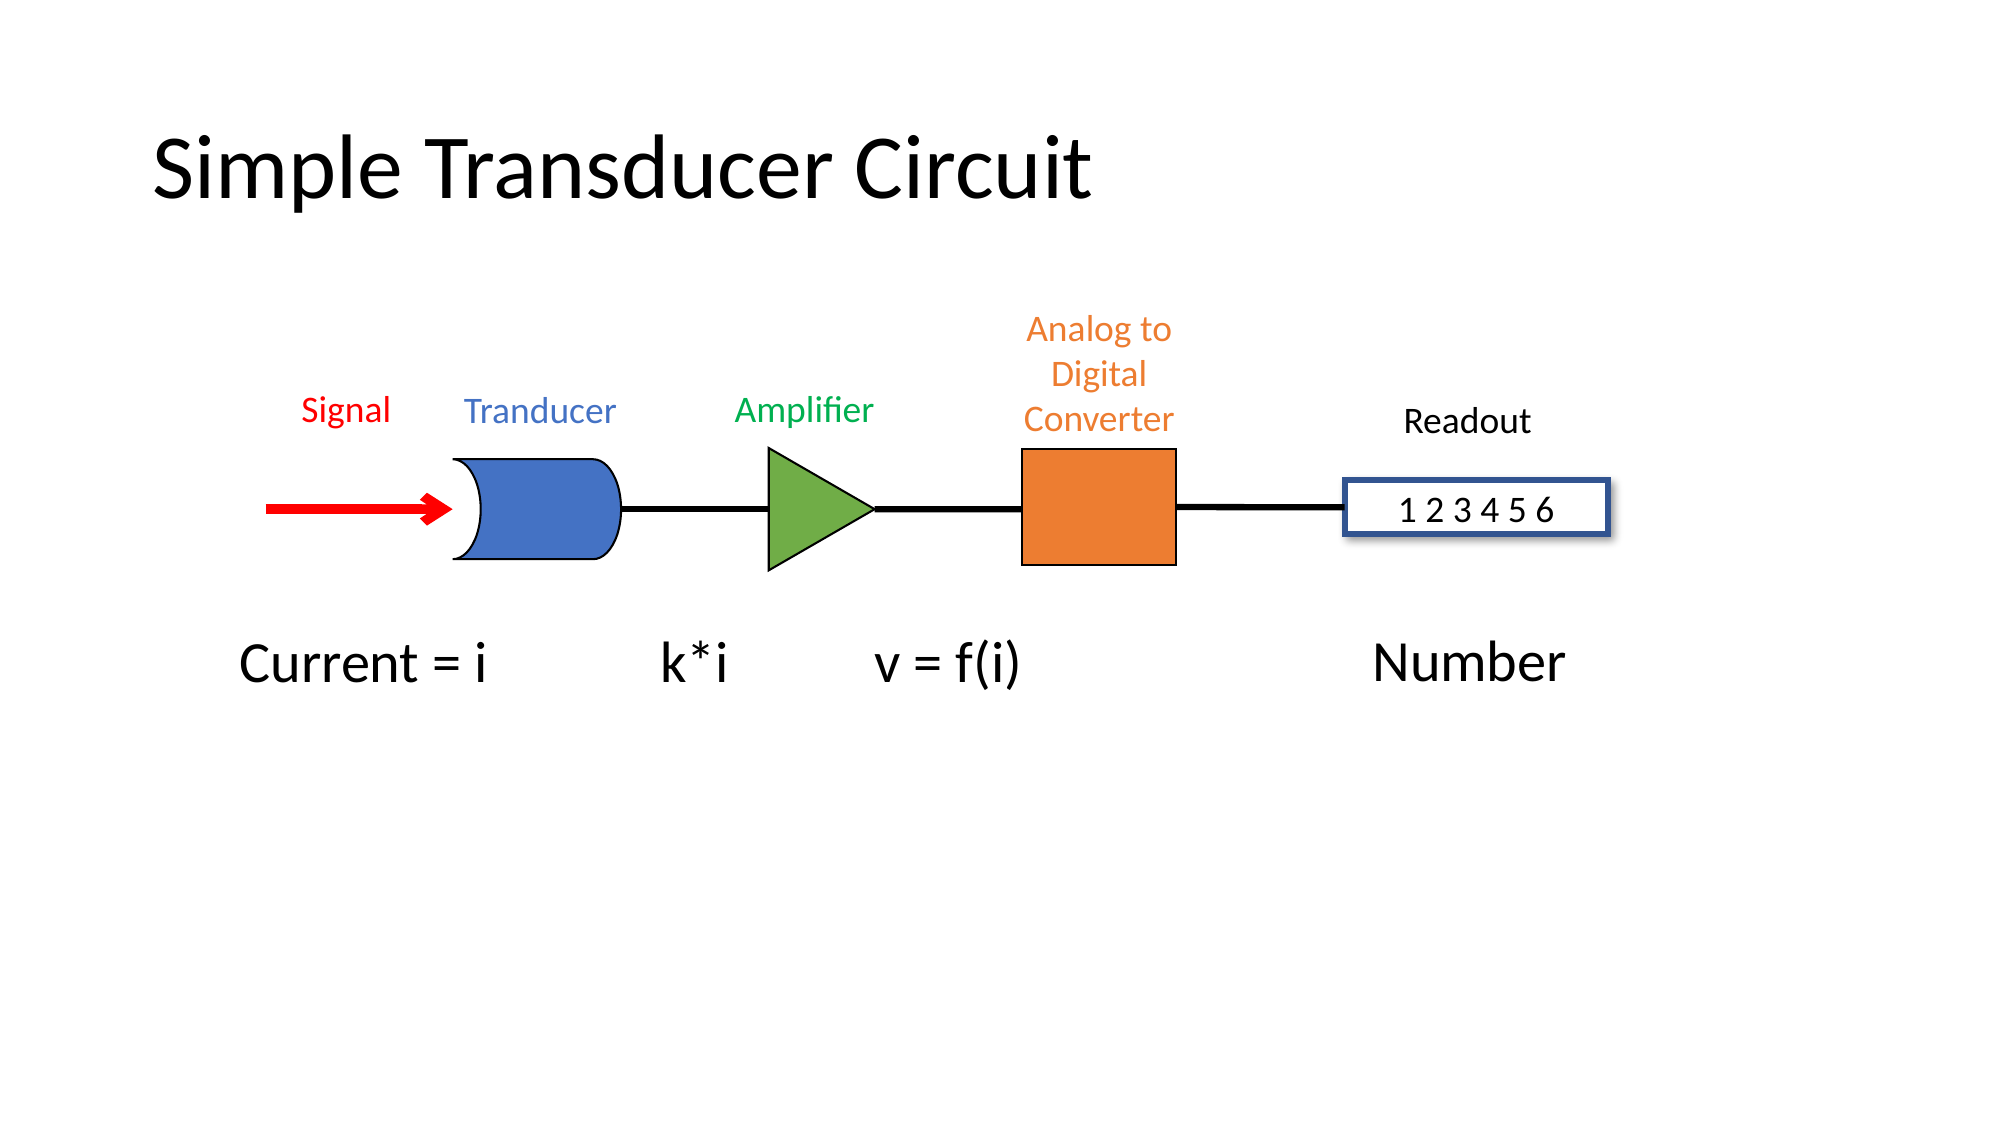

# Simple Transducer Circuit
Analog to Digital Converter
Signal
Amplifier
Tranducer
Readout

1 2 3 4 5 6
Number
k*i
Current = i
v = f(i)